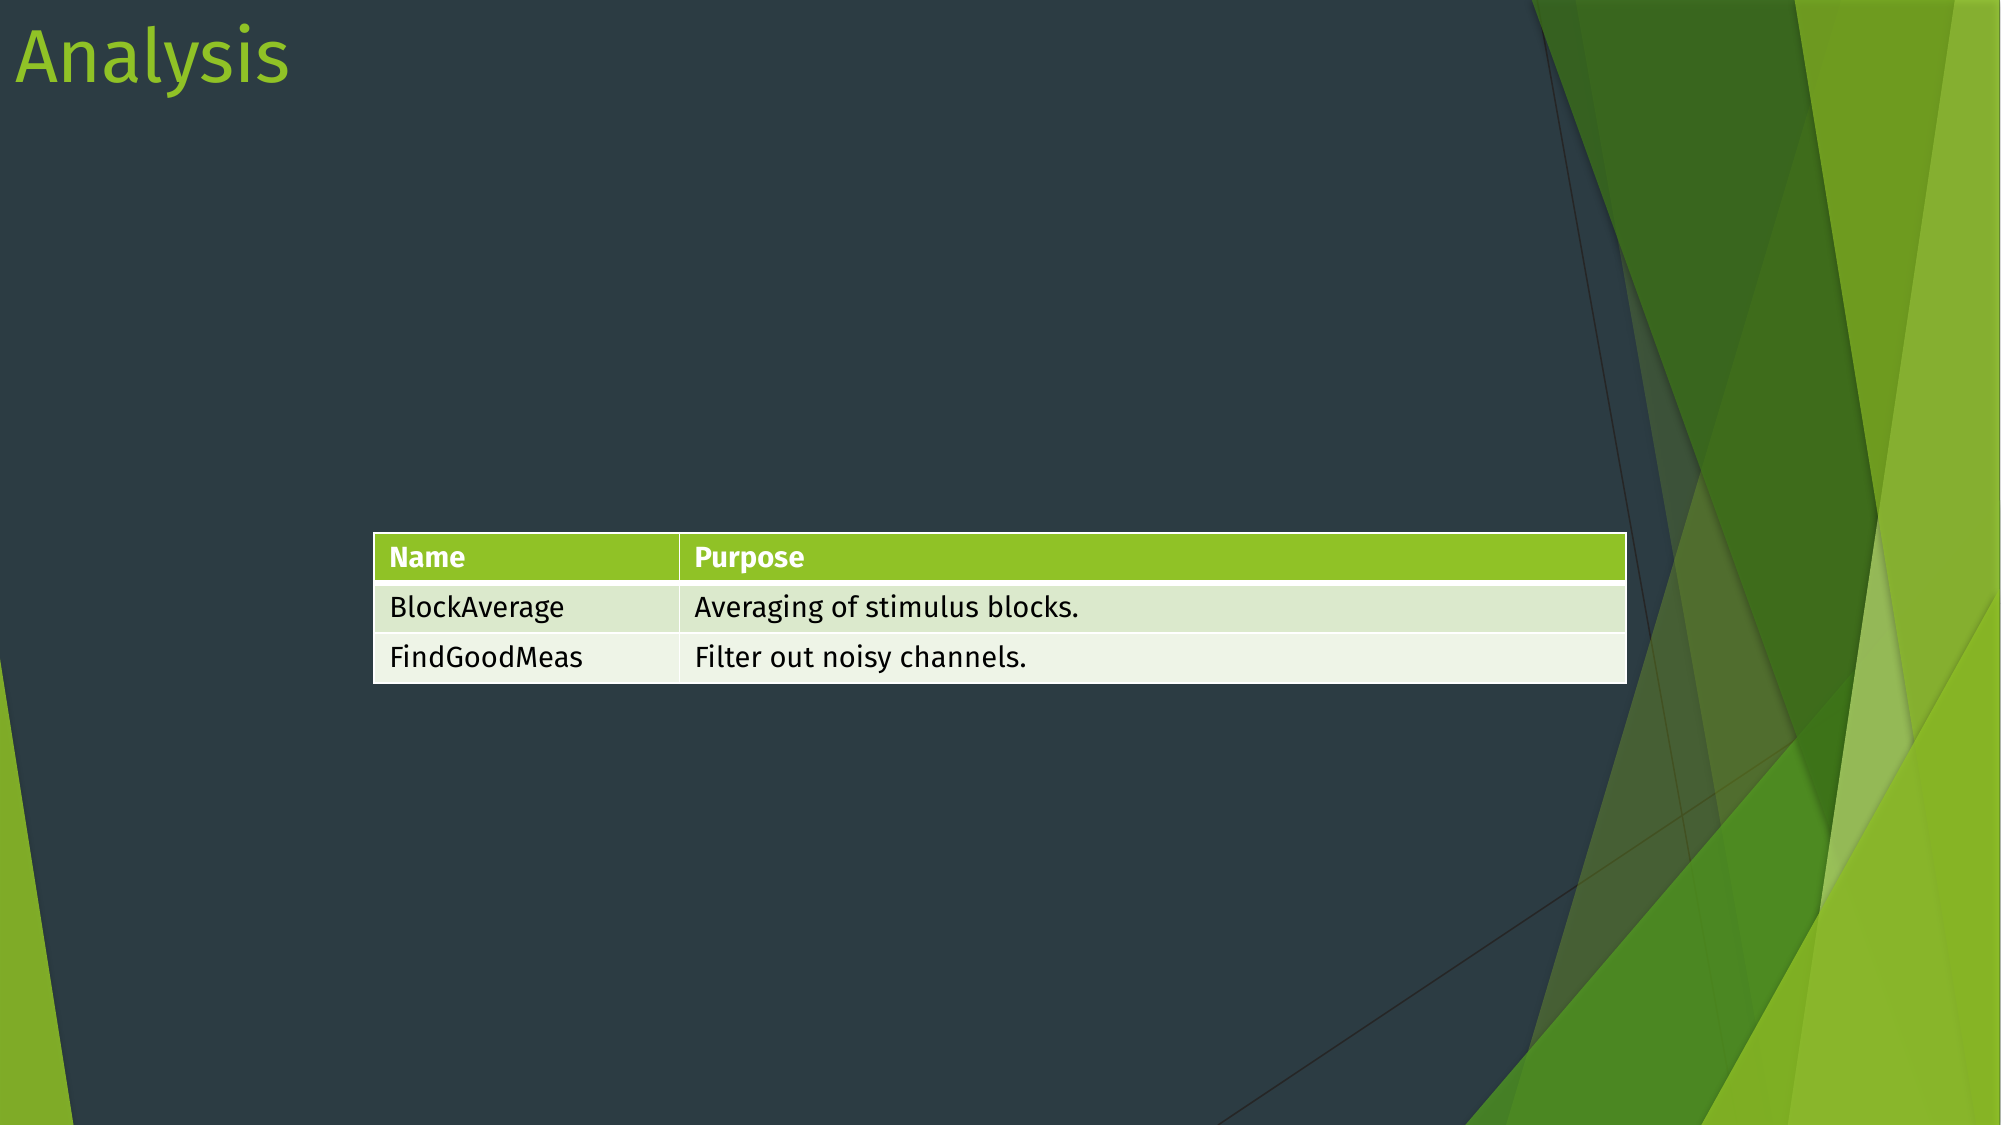

# Analysis
| Name | Purpose |
| --- | --- |
| BlockAverage | Averaging of stimulus blocks. |
| FindGoodMeas | Filter out noisy channels. |